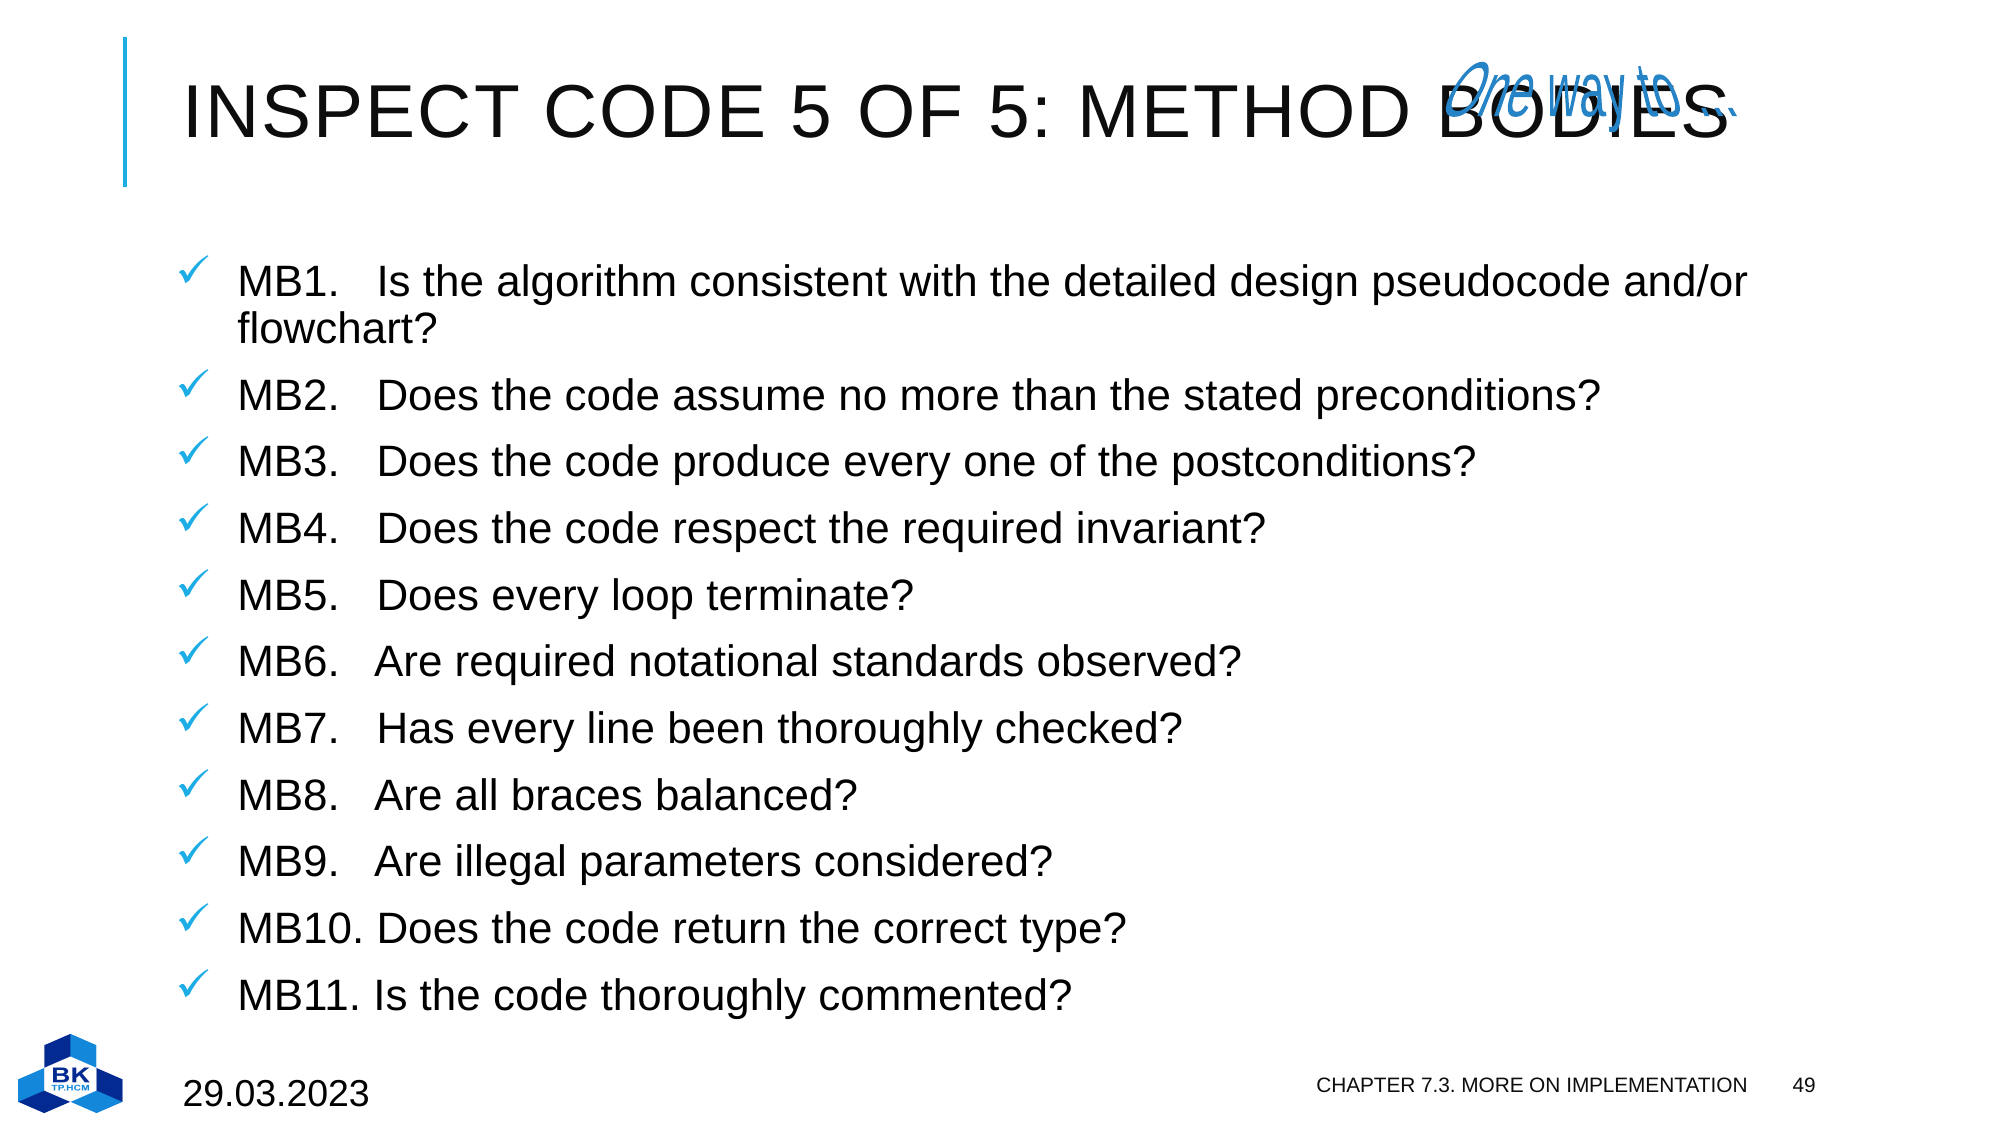

# Inspect Code 5 of 5: Method Bodies
One way to ...
MB1.   Is the algorithm consistent with the detailed design pseudocode and/or flowchart?
MB2.   Does the code assume no more than the stated preconditions?
MB3.   Does the code produce every one of the postconditions?
MB4.   Does the code respect the required invariant?
MB5.   Does every loop terminate?
MB6.   Are required notational standards observed?
MB7.   Has every line been thoroughly checked?
MB8.   Are all braces balanced?
MB9.   Are illegal parameters considered?
MB10. Does the code return the correct type?
MB11. Is the code thoroughly commented?
29.03.2023
Chapter 7.3. More on Implementation
49